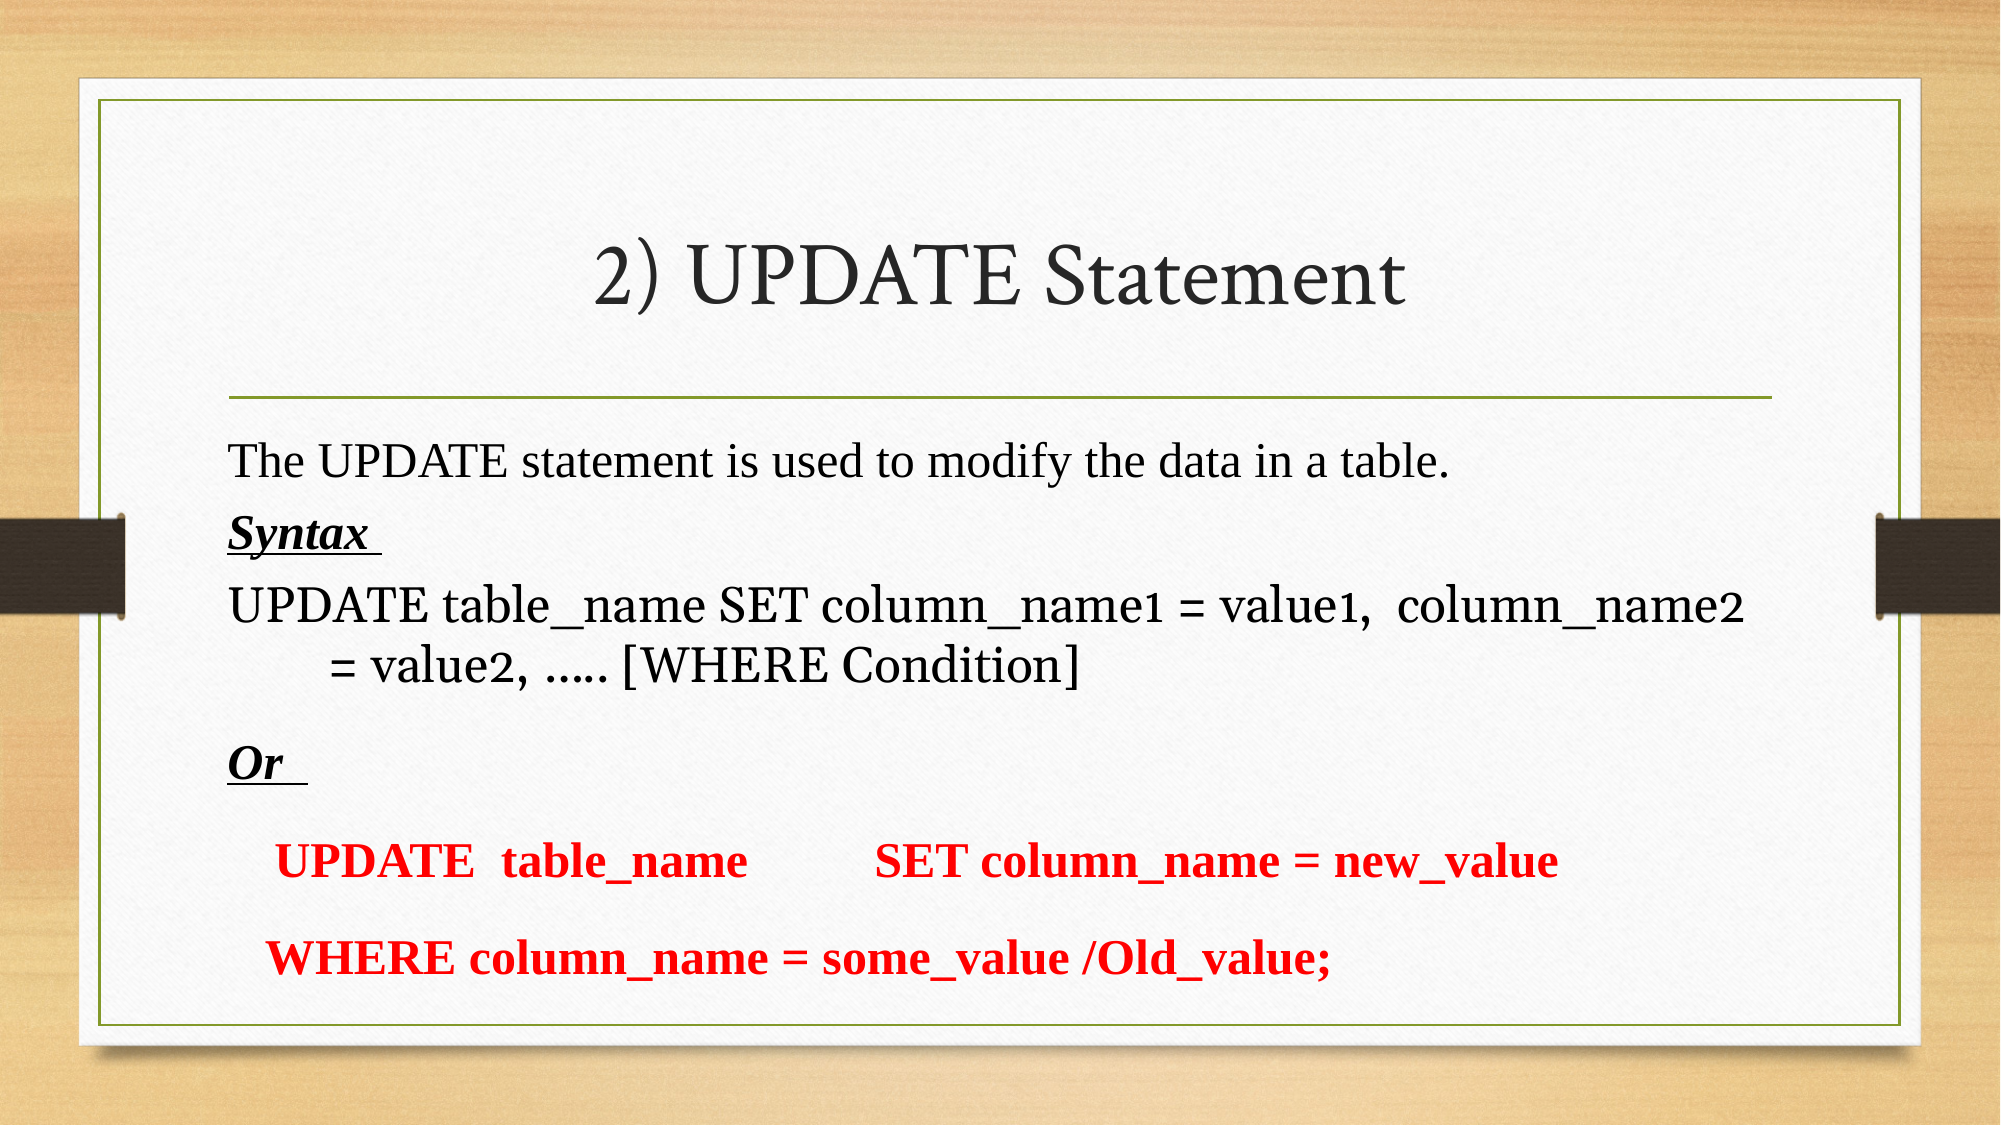

# 2) UPDATE Statement
The UPDATE statement is used to modify the data in a table.
Syntax
UPDATE table_name SET column_name1 = value1,  column_name2 = value2, ….. [WHERE Condition]
Or
	UPDATE  table_name 	SET column_name = new_value
   WHERE column_name = some_value /Old_value;